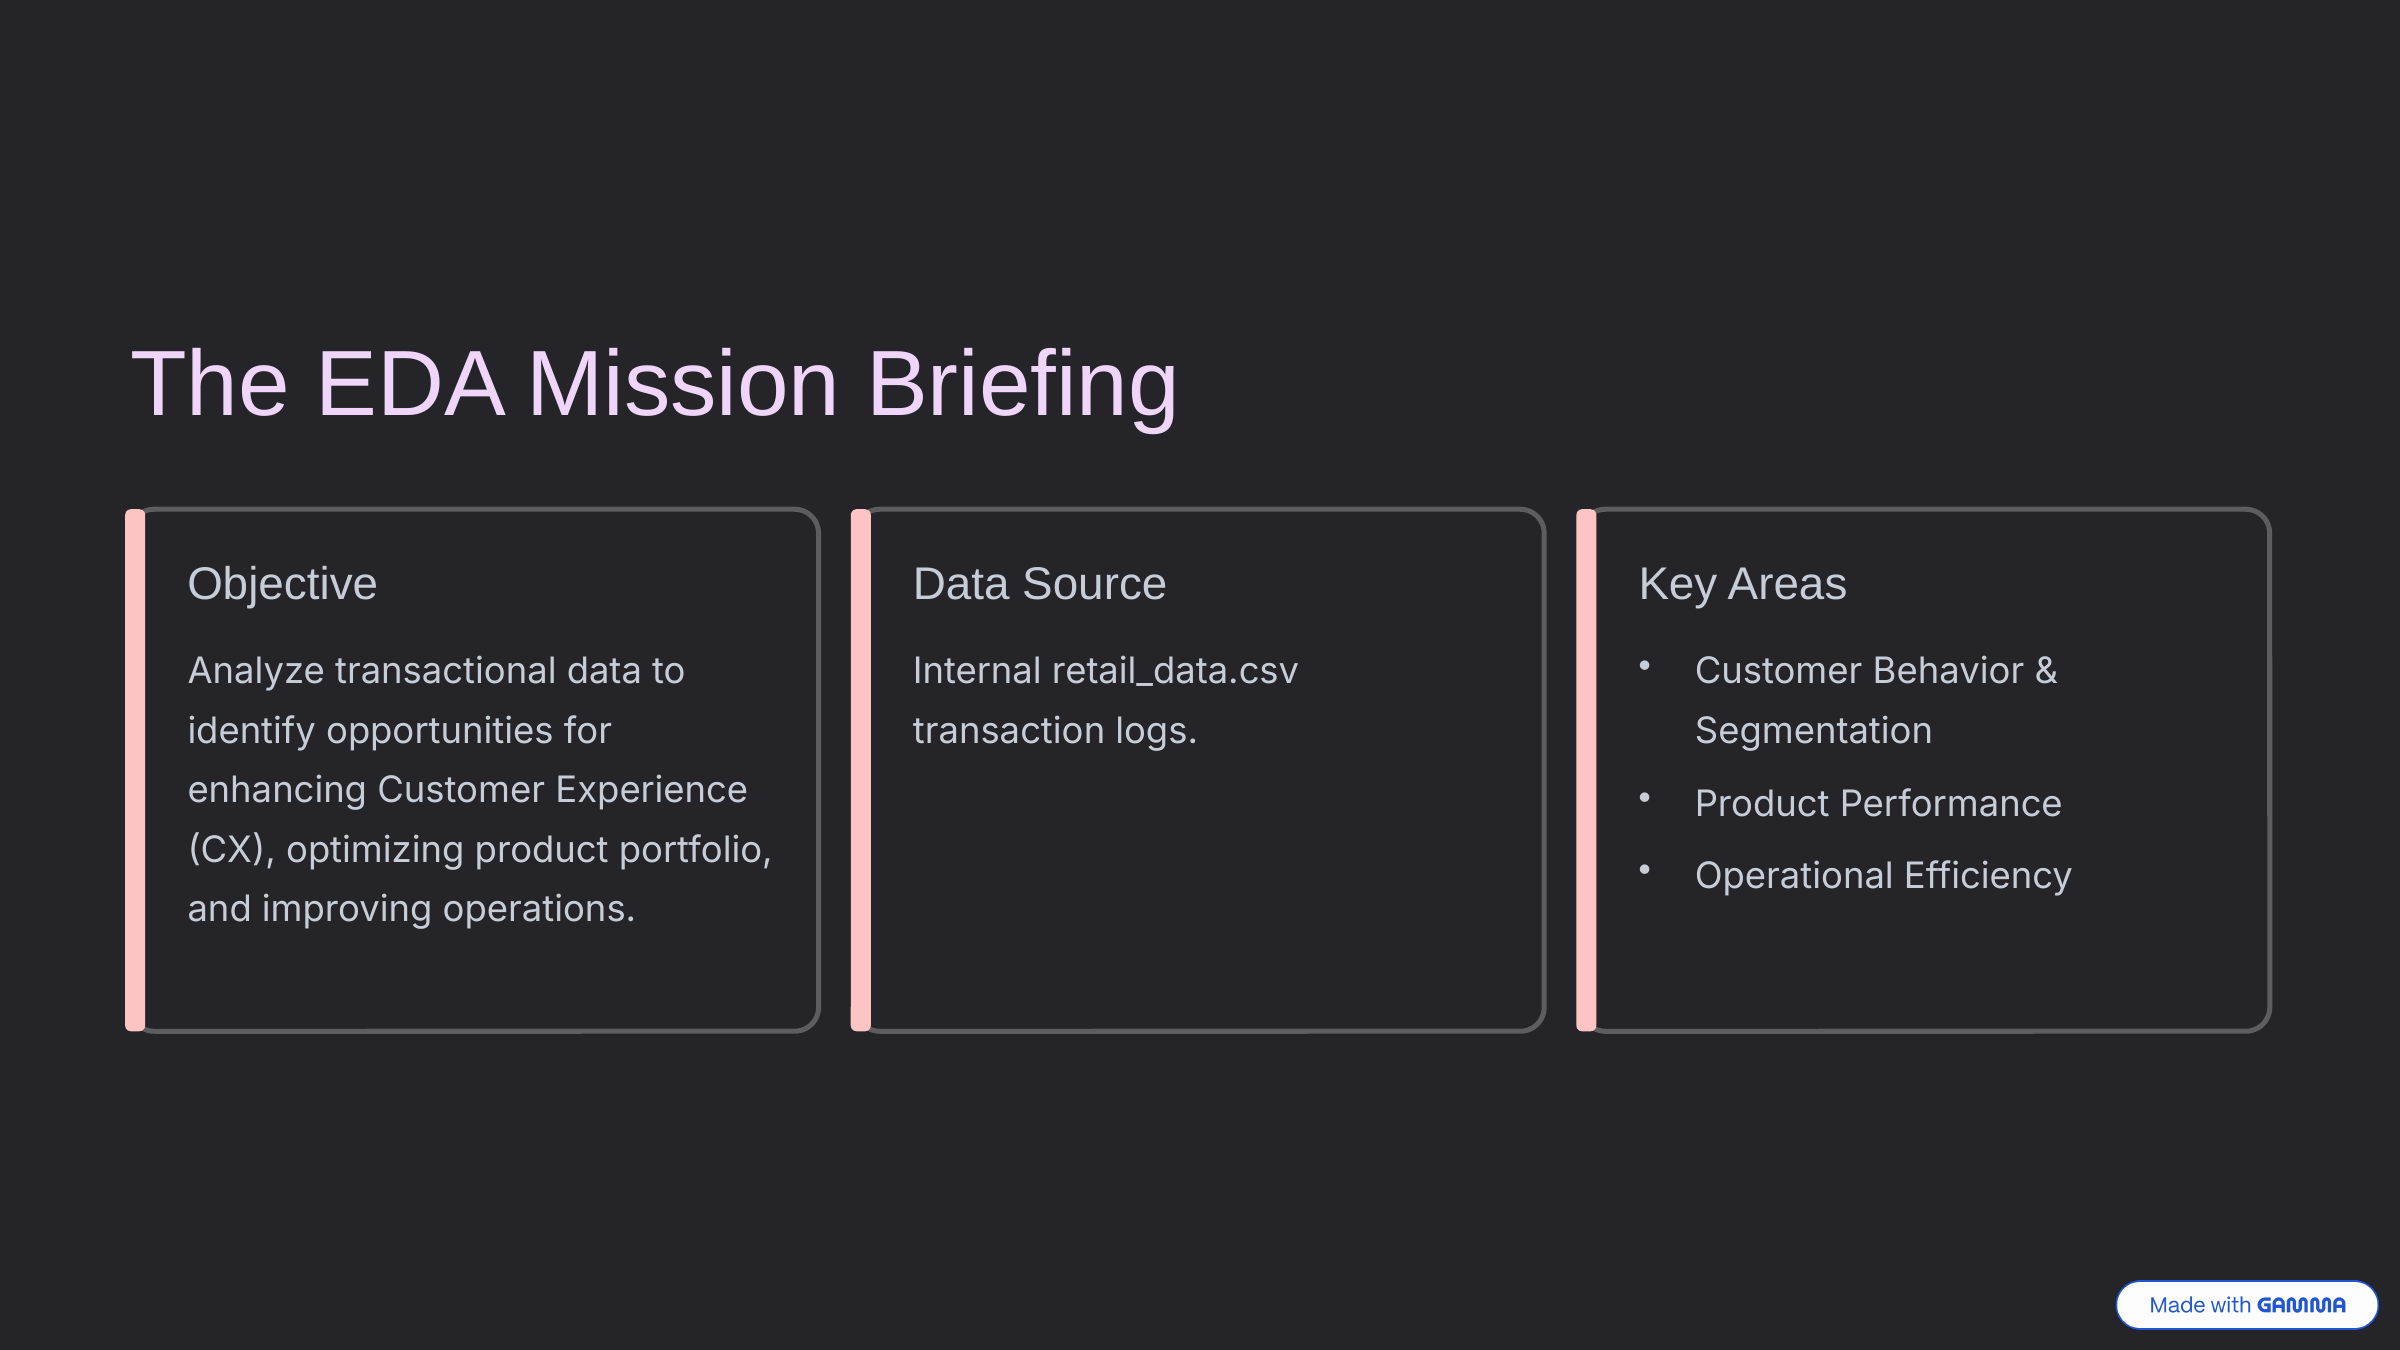

The EDA Mission Briefing

Objective
Data Source
Key Areas
Analyze transactional data to identify opportunities for enhancing Customer Experience (CX), optimizing product portfolio, and improving operations.
Internal retail_data.csv transaction logs.
Customer Behavior & Segmentation
Product Performance
Operational Efficiency